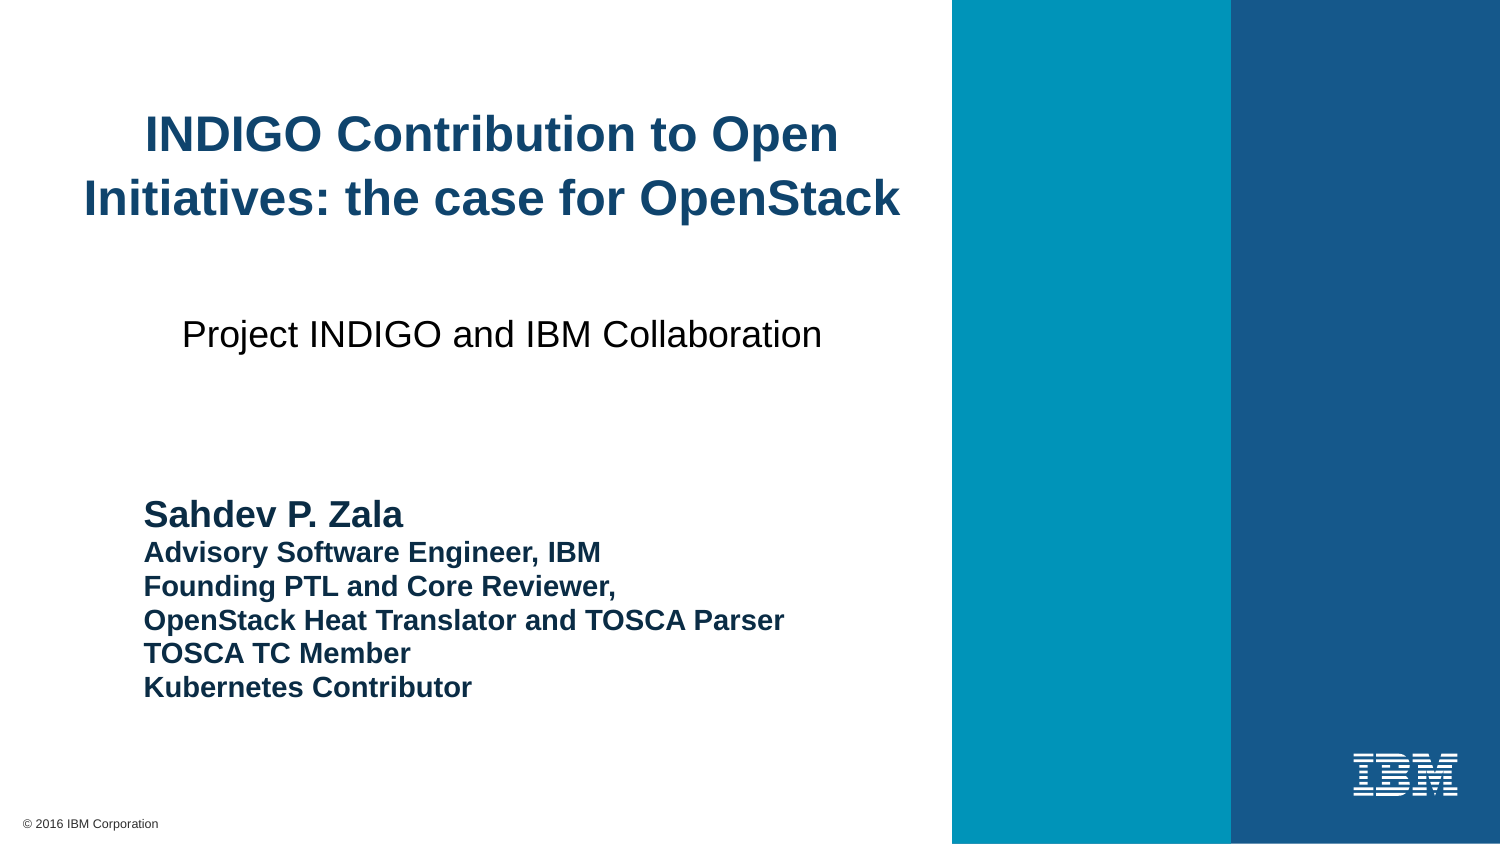

# INDIGO Contribution to Open Initiatives: the case for OpenStack
Project INDIGO and IBM Collaboration
Sahdev P. Zala
Advisory Software Engineer, IBM
Founding PTL and Core Reviewer,
OpenStack Heat Translator and TOSCA Parser
TOSCA TC Member
Kubernetes Contributor